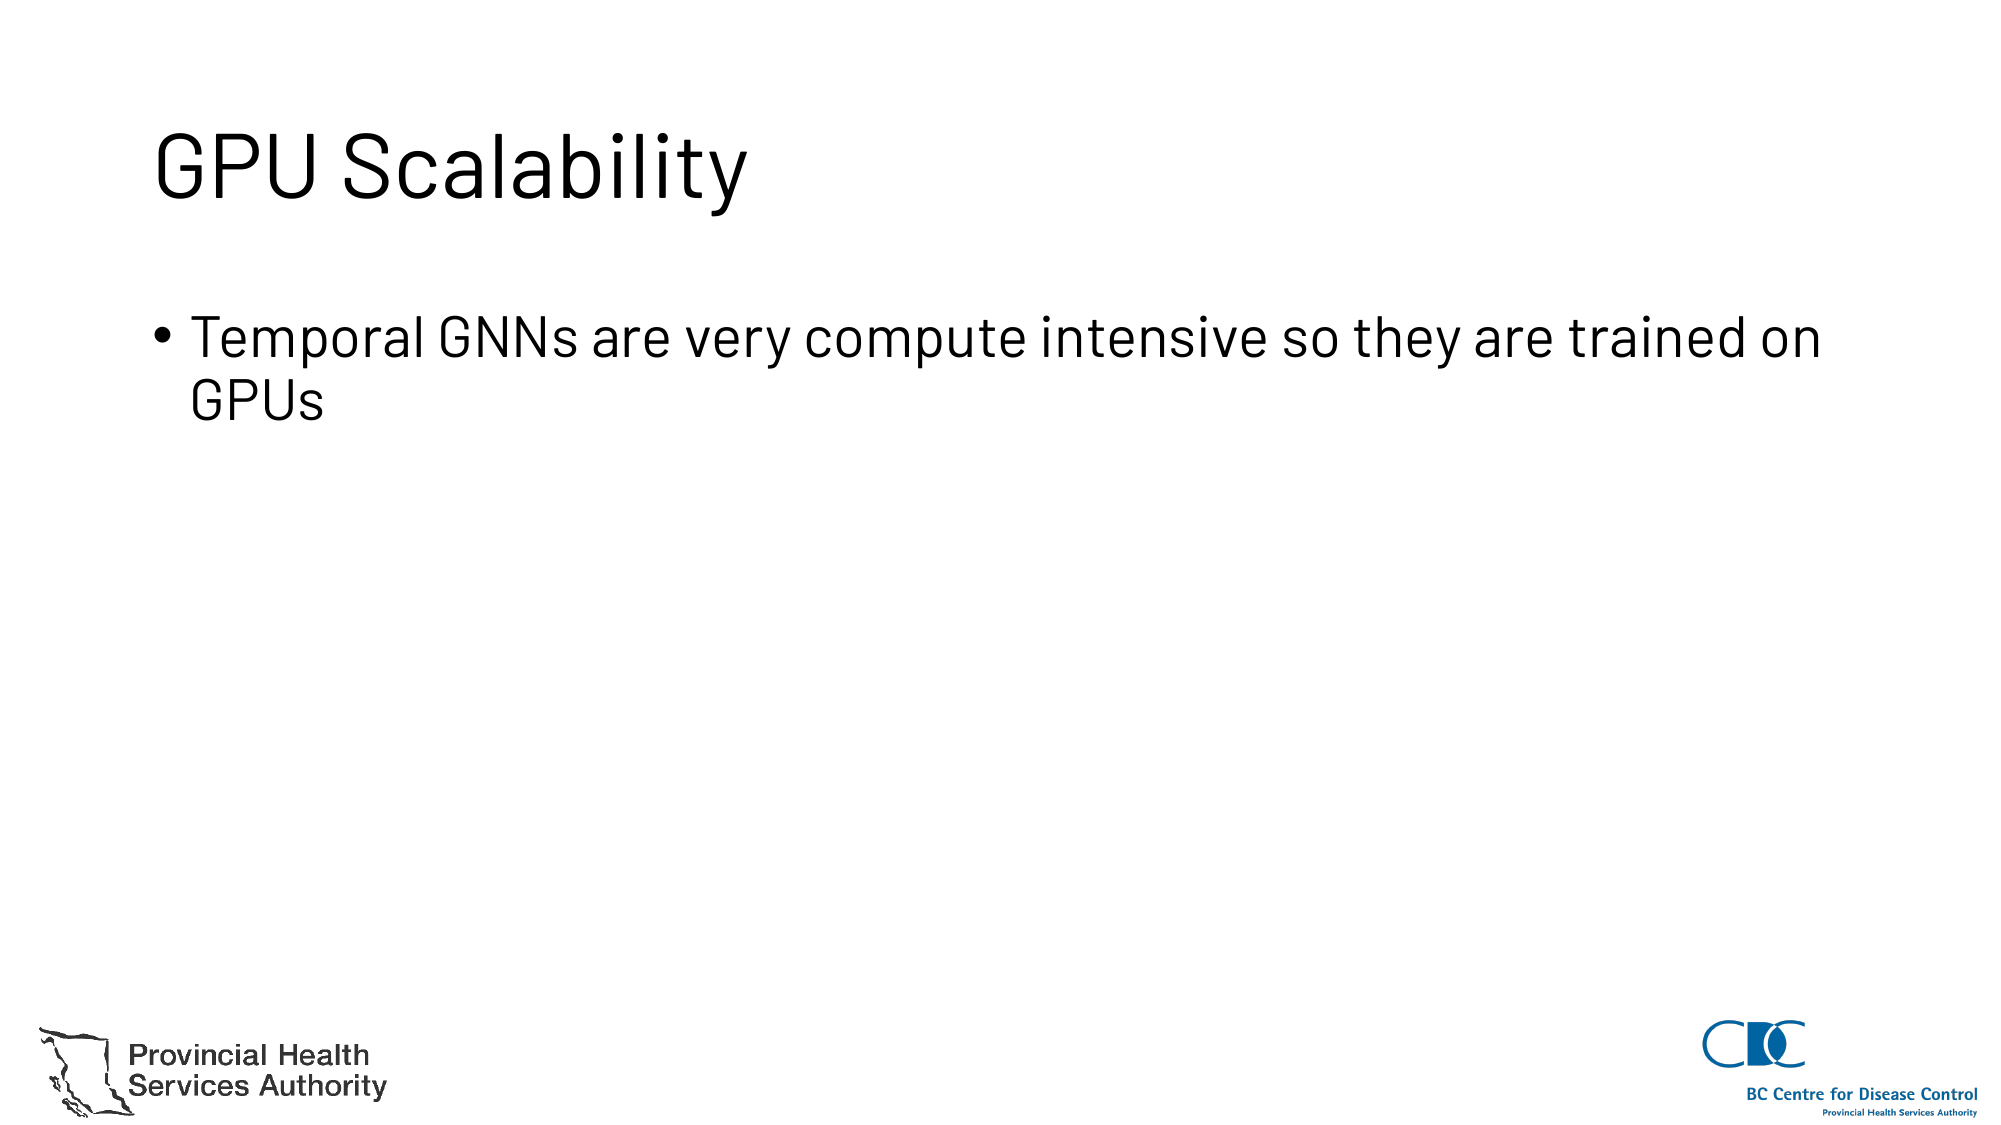

# GPU Scalability
Temporal GNNs are very compute intensive so they are trained on GPUs